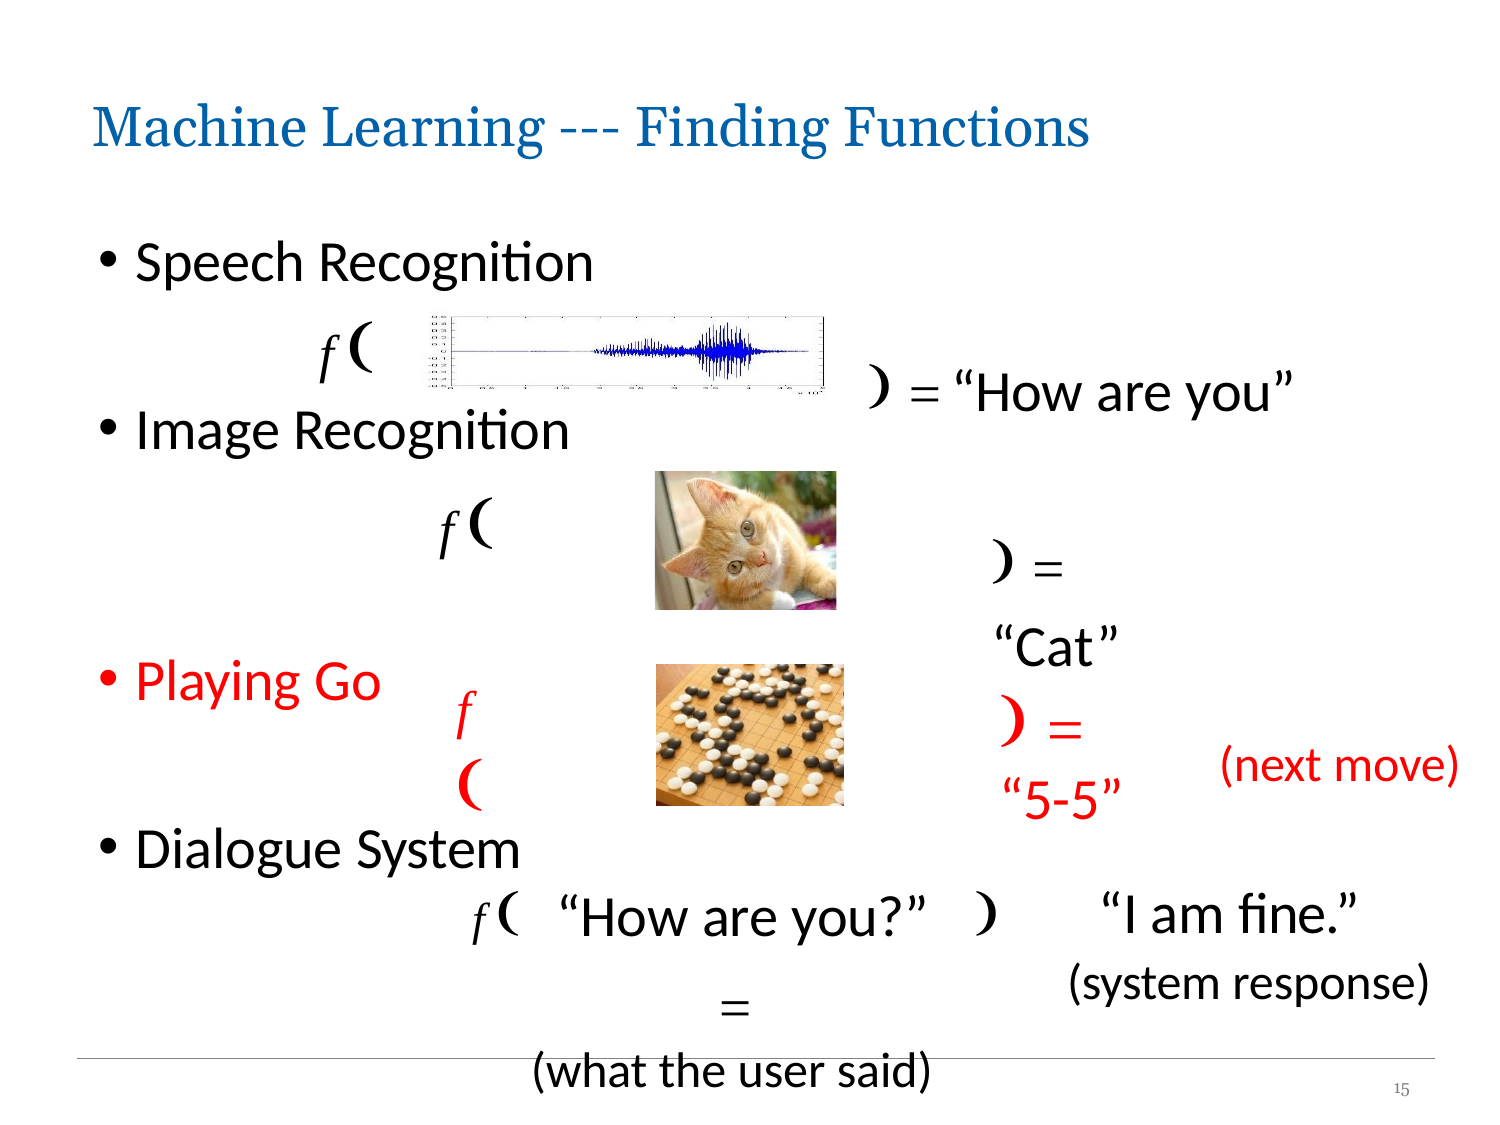

# Machine Learning --- Finding Functions
Speech Recognition
f (
Image Recognition
f (
) =	“How are you”

) =	“Cat”
Playing Go

f (
) =	“5-5”
(next move)
Dialogue System
f (	“How are you?”	) =
(what the user said)
“I am fine.”
(system response)
15